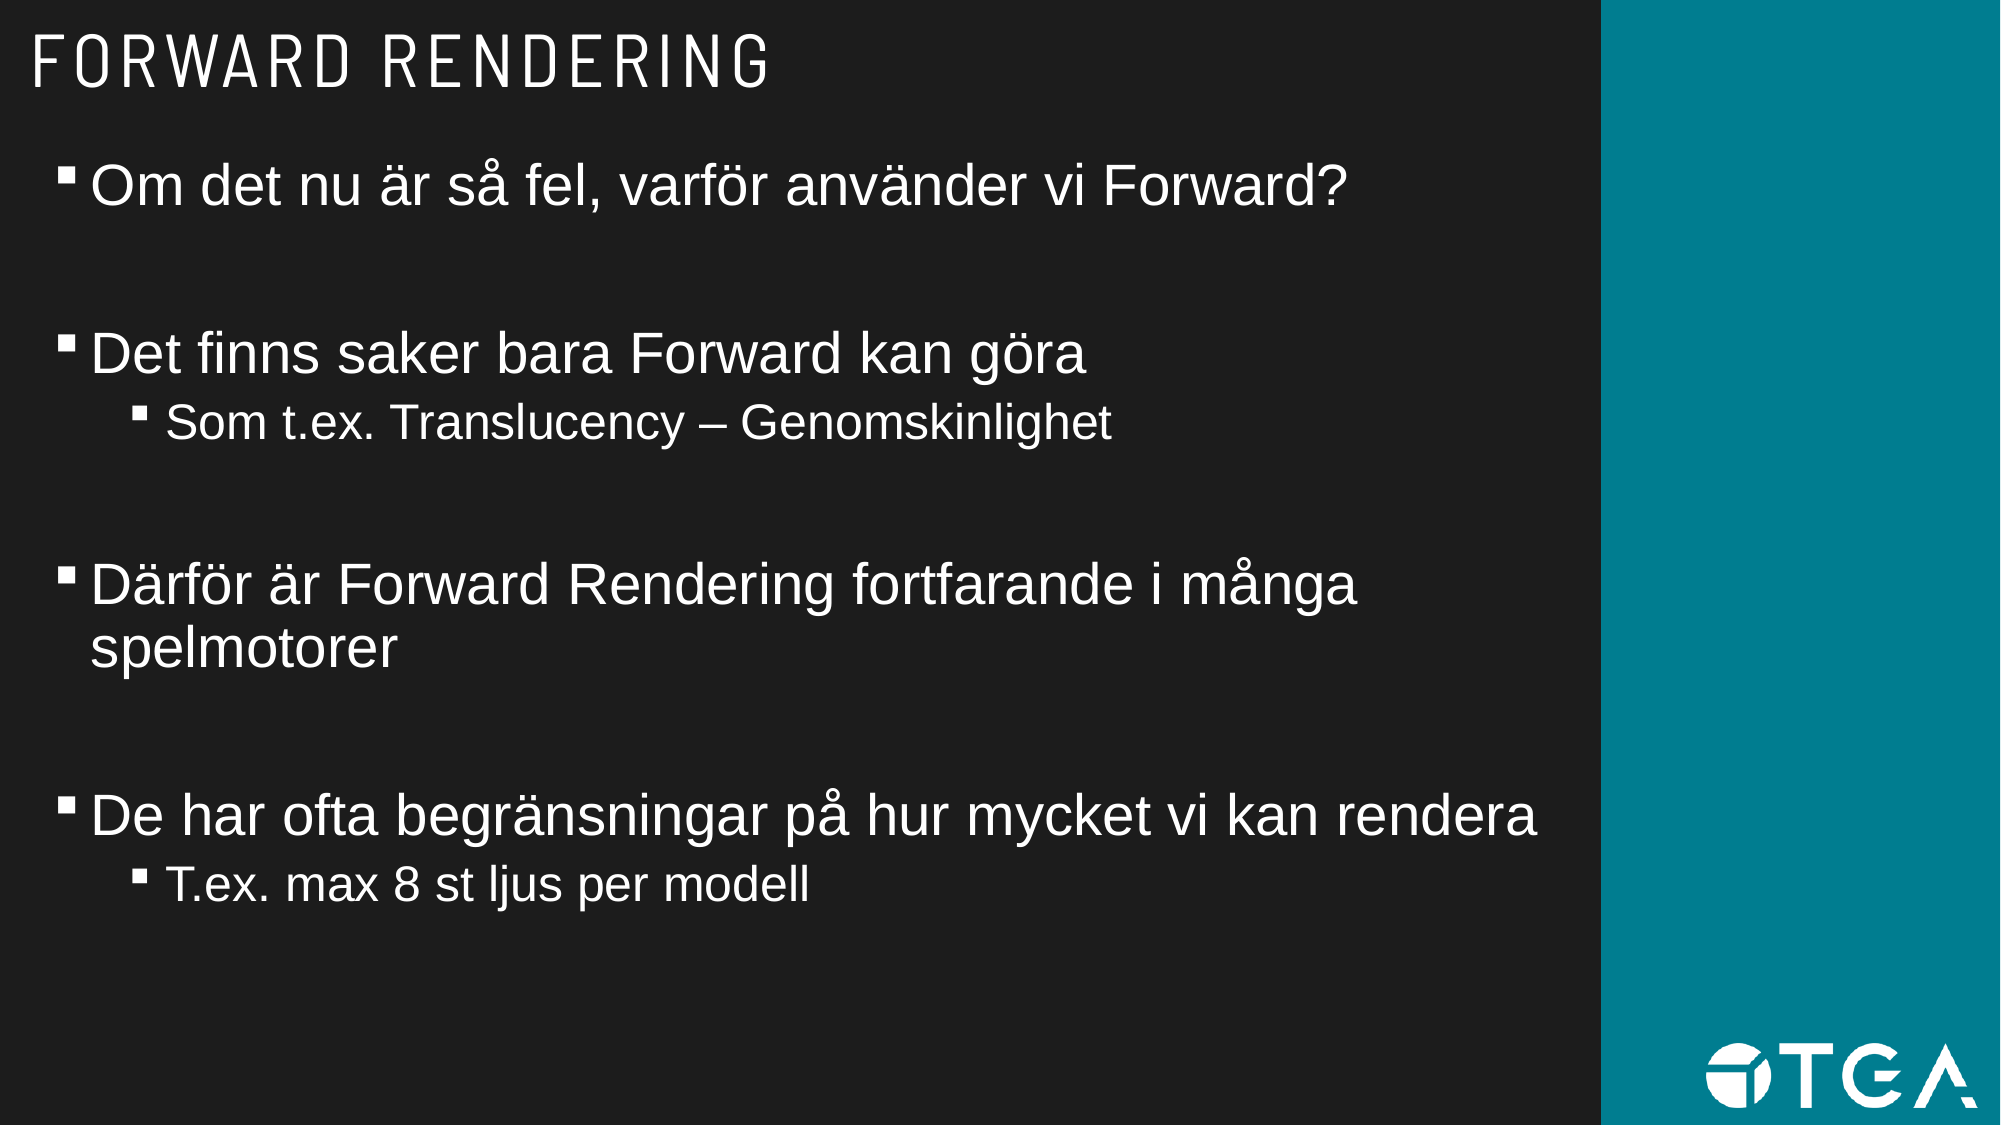

# FORWARD RENDERING
Om det nu är så fel, varför använder vi Forward?

Det finns saker bara Forward kan göra
Som t.ex. Translucency – Genomskinlighet

Därför är Forward Rendering fortfarande i många spelmotorer

De har ofta begränsningar på hur mycket vi kan rendera
T.ex. max 8 st ljus per modell